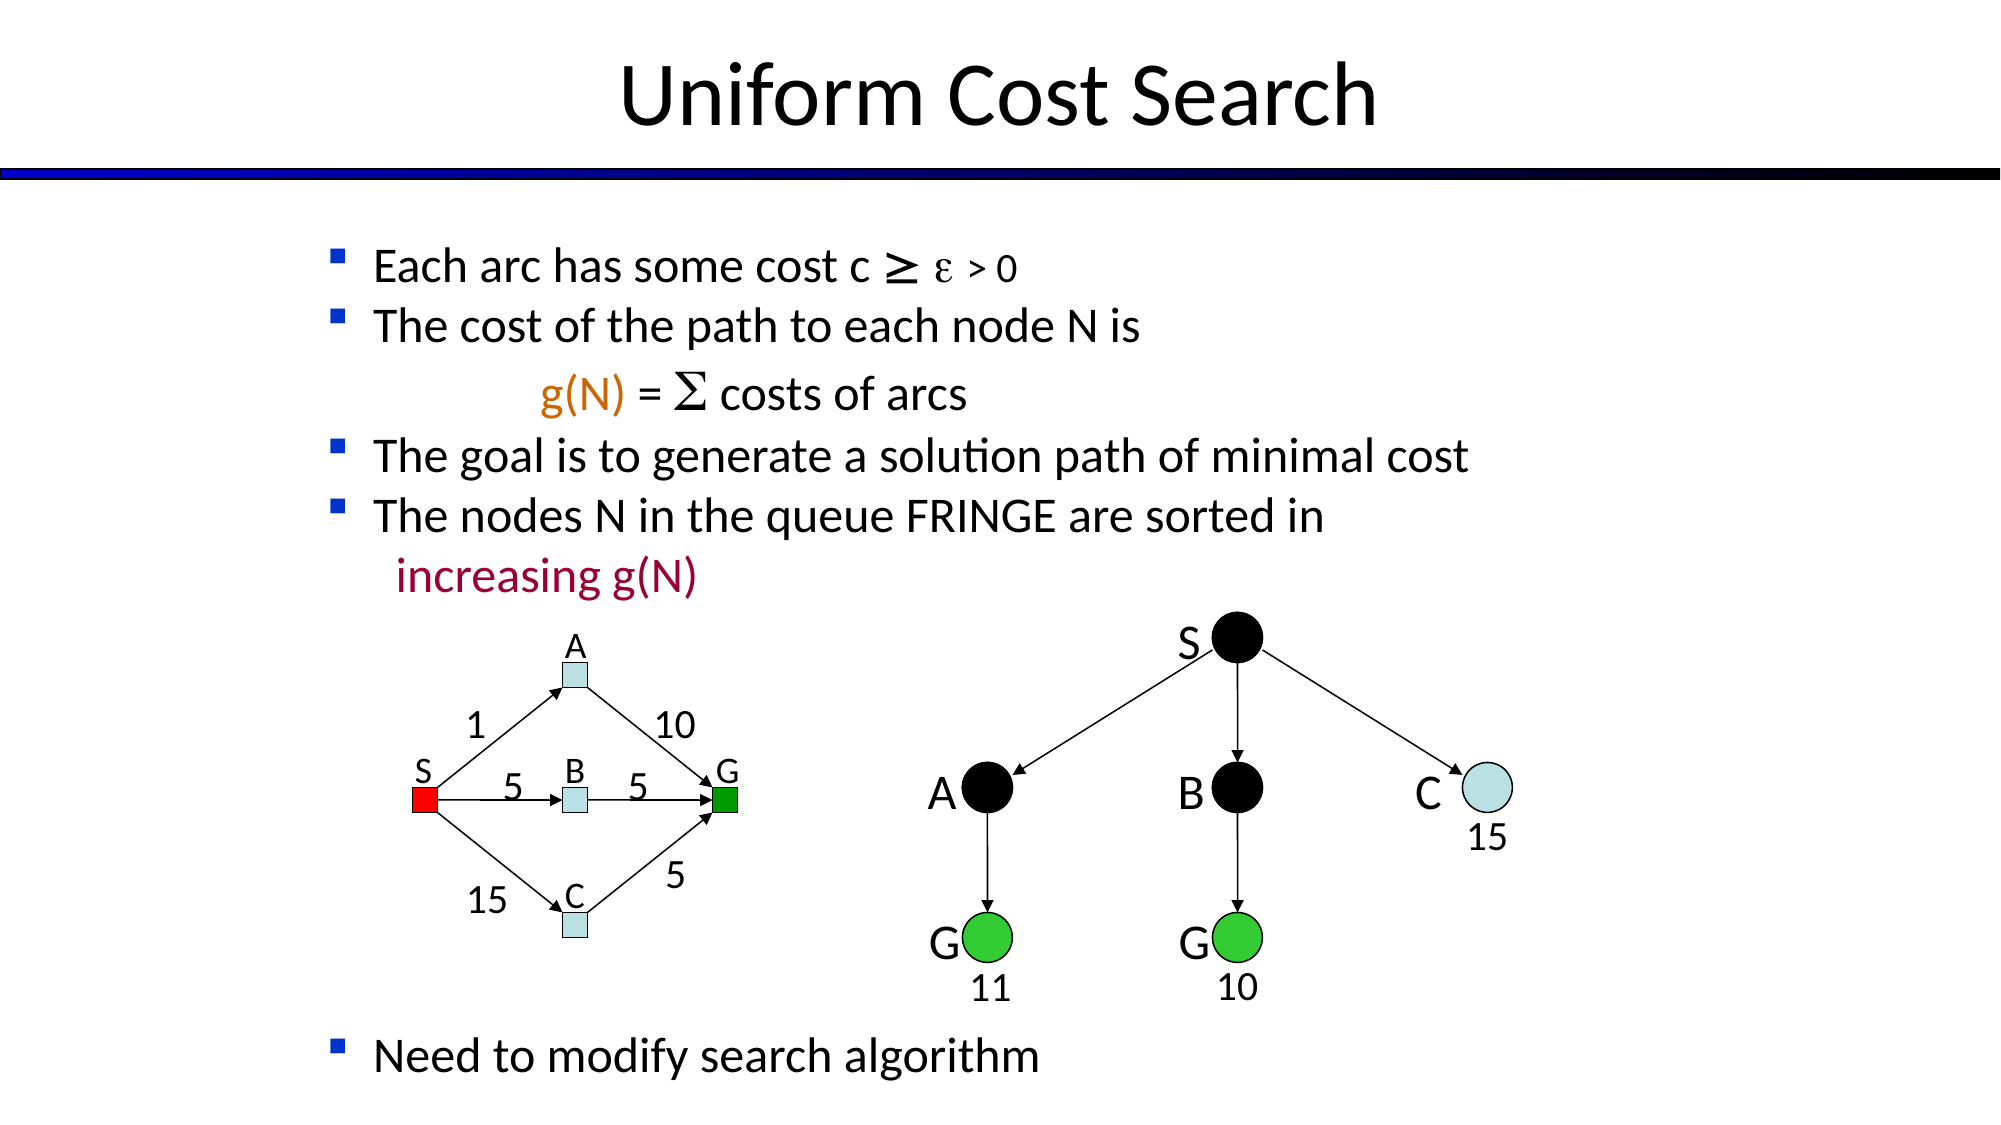

Uniform Cost Search
 Each arc has some cost c ≥ ε > 0
 The cost of the path to each node N is
                   g(N) = Σ costs of arcs
 The goal is to generate a solution path of minimal cost
 The nodes N in the queue FRINGE are sorted in
   increasing g(N)

 Need to modify search algorithm
S

0

A

1
B

5
C

15
A

1
10
S
B
G
5
5

5
C
15

G

11

G

10